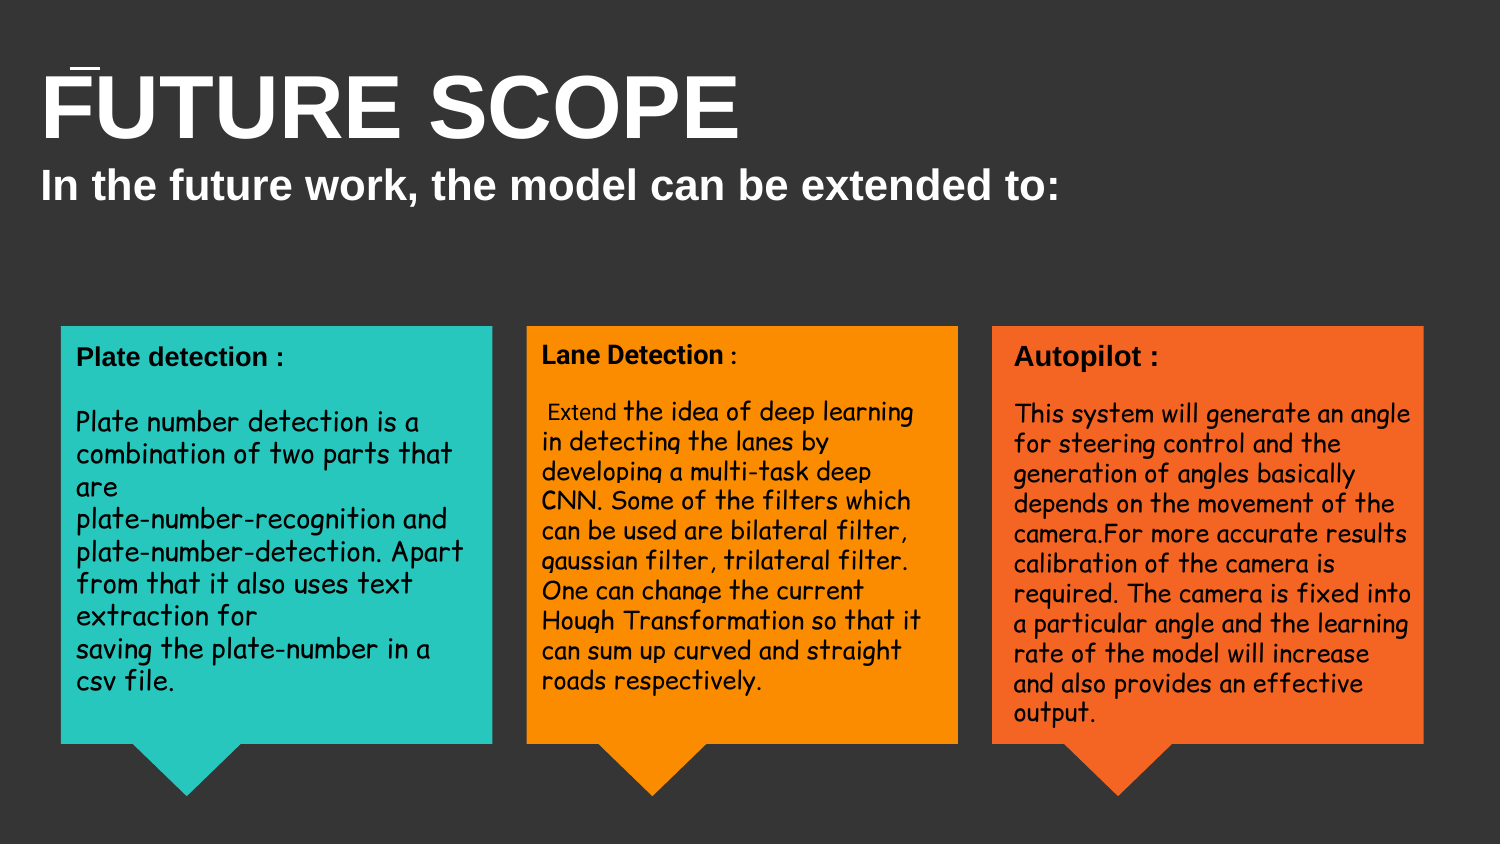

# FUTURE SCOPE
In the future work, the model can be extended to:
Lane Detection :
 Extend the idea of deep learning in detecting the lanes by developing a multi-task deep CNN. Some of the filters which can be used are bilateral filter, gaussian filter, trilateral filter. One can change the current Hough Transformation so that it can sum up curved and straight roads respectively.

Autopilot :
This system will generate an angle for steering control and the generation of angles basically depends on the movement of the camera.For more accurate results calibration of the camera is required. The camera is fixed into a particular angle and the learning rate of the model will increase and also provides an effective output.

Plate detection :

Plate number detection is a combination of two parts that are
plate-number-recognition and plate-number-detection. Apart from that it also uses text extraction for
saving the plate-number in a csv file.